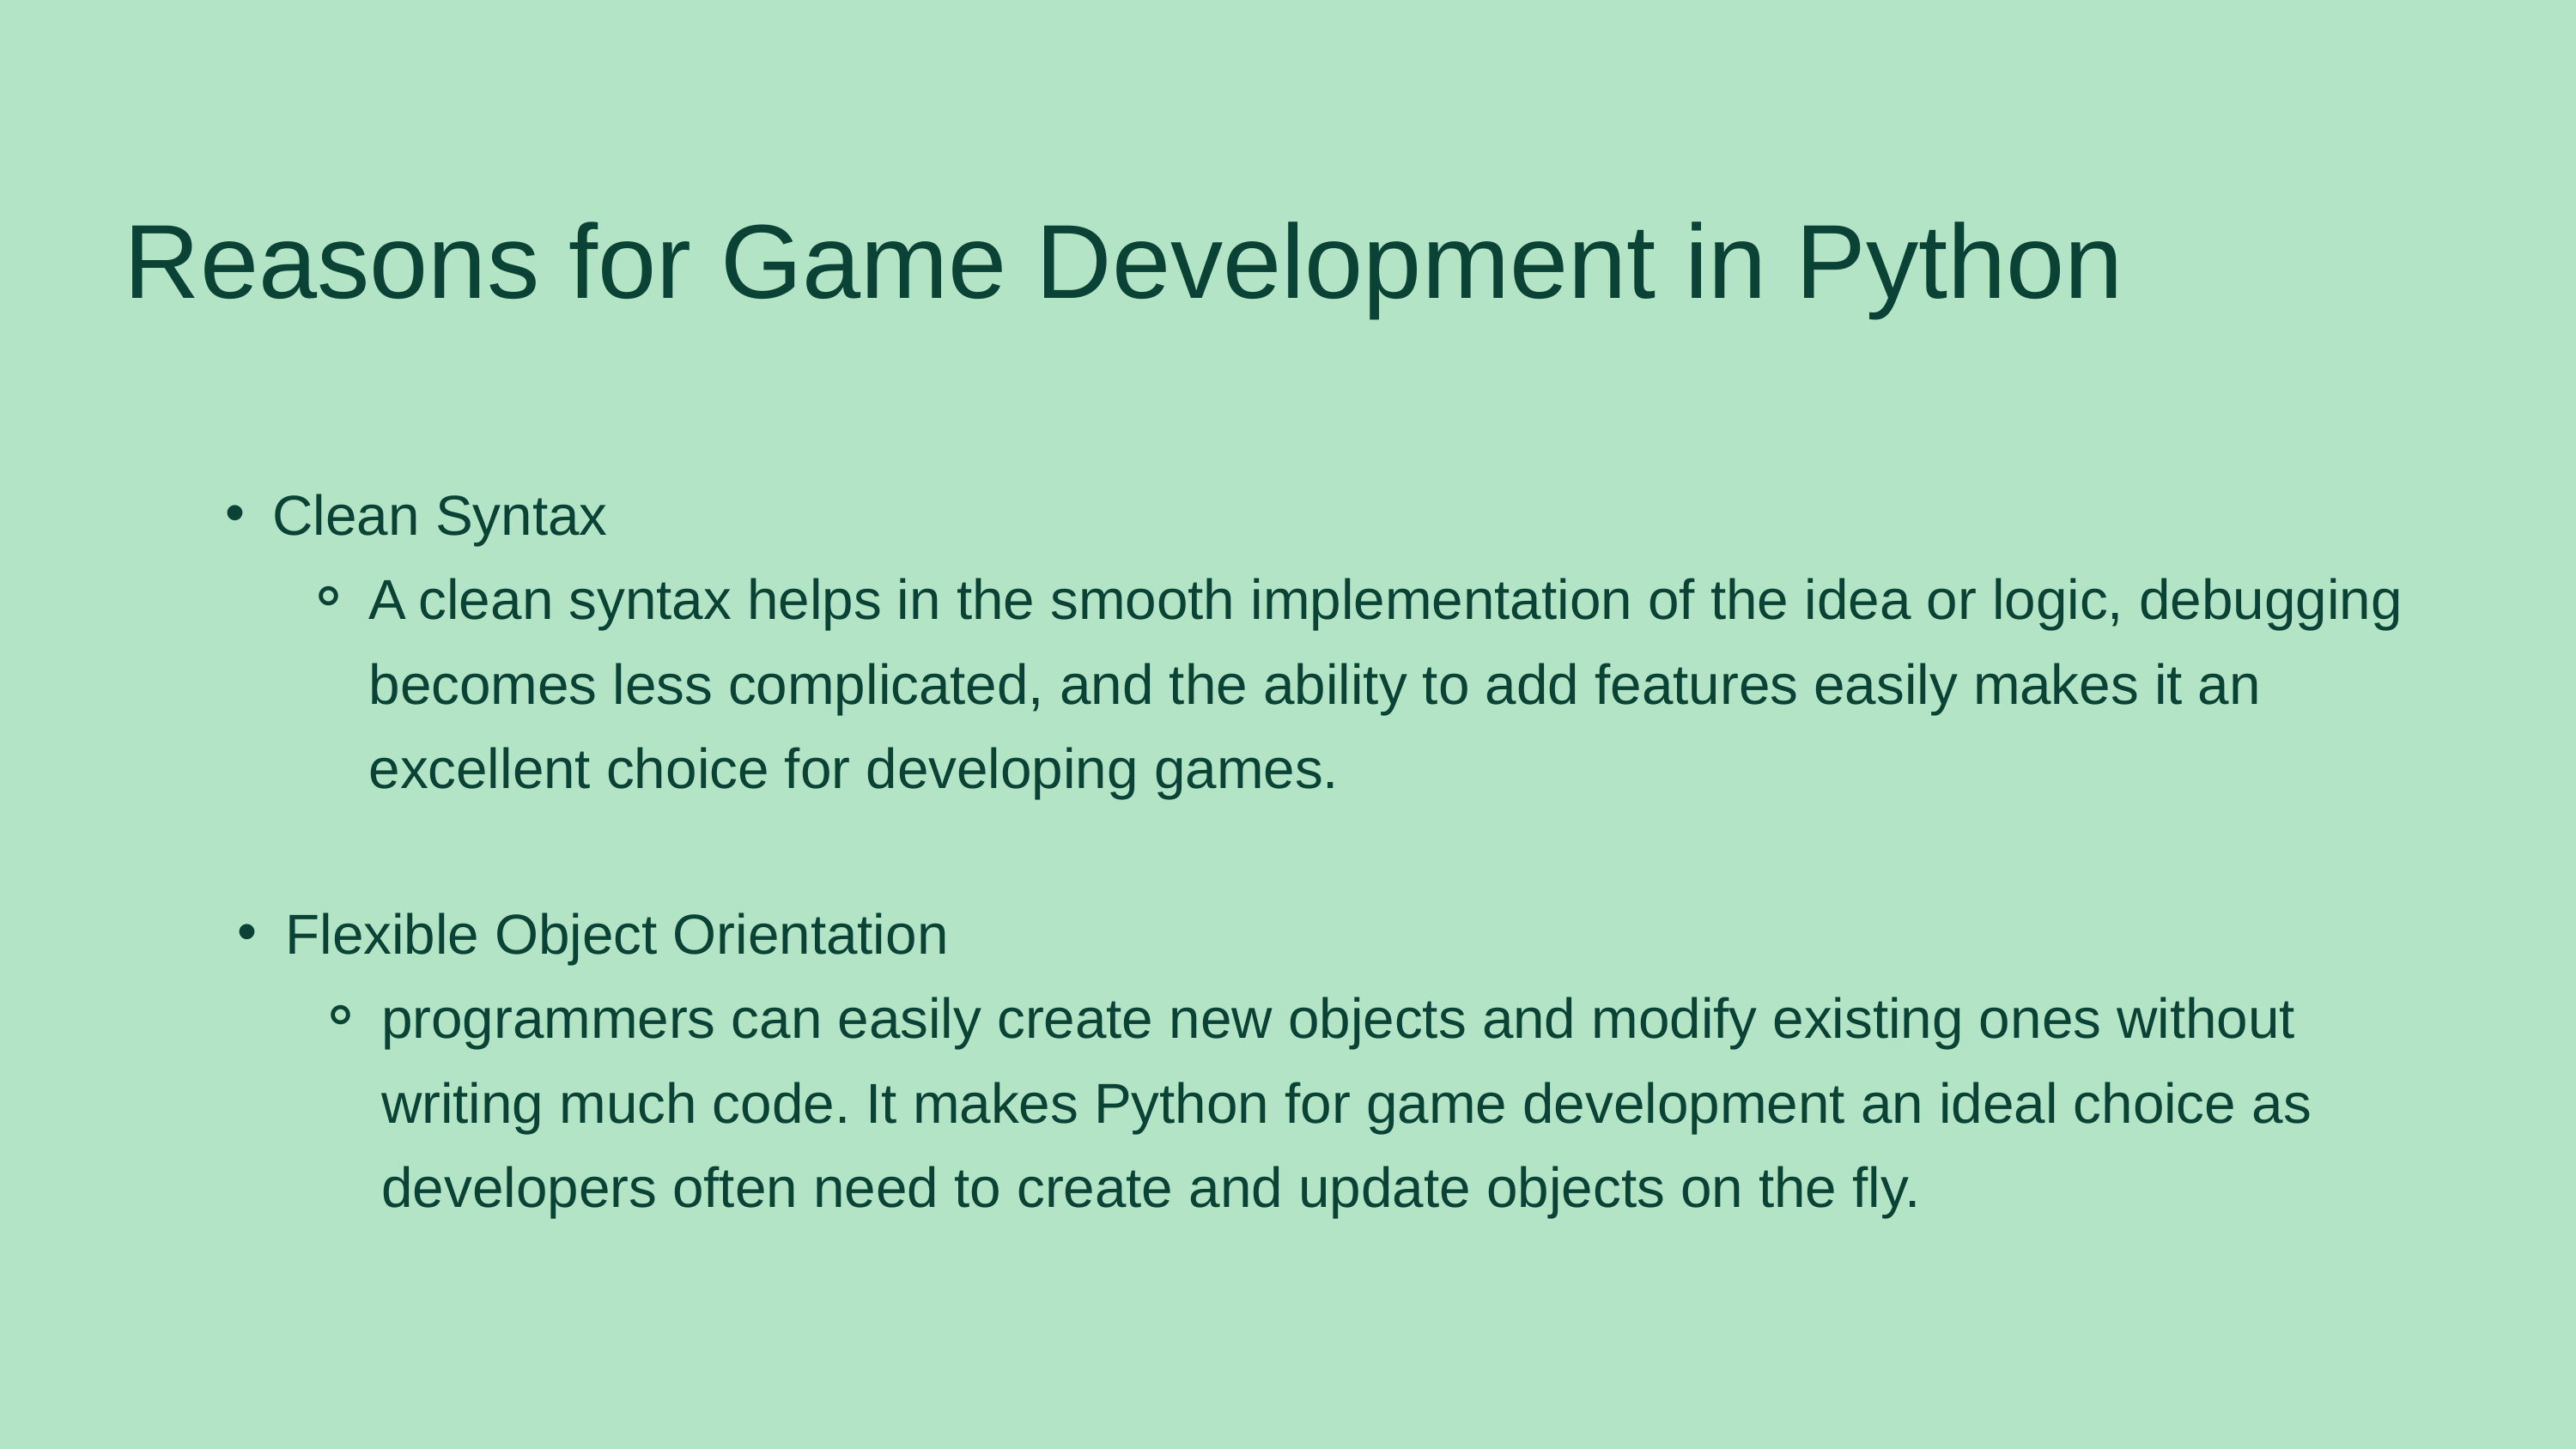

Reasons for Game Development in Python
Clean Syntax
A clean syntax helps in the smooth implementation of the idea or logic, debugging becomes less complicated, and the ability to add features easily makes it an excellent choice for developing games.
Flexible Object Orientation
programmers can easily create new objects and modify existing ones without writing much code. It makes Python for game development an ideal choice as developers often need to create and update objects on the fly.